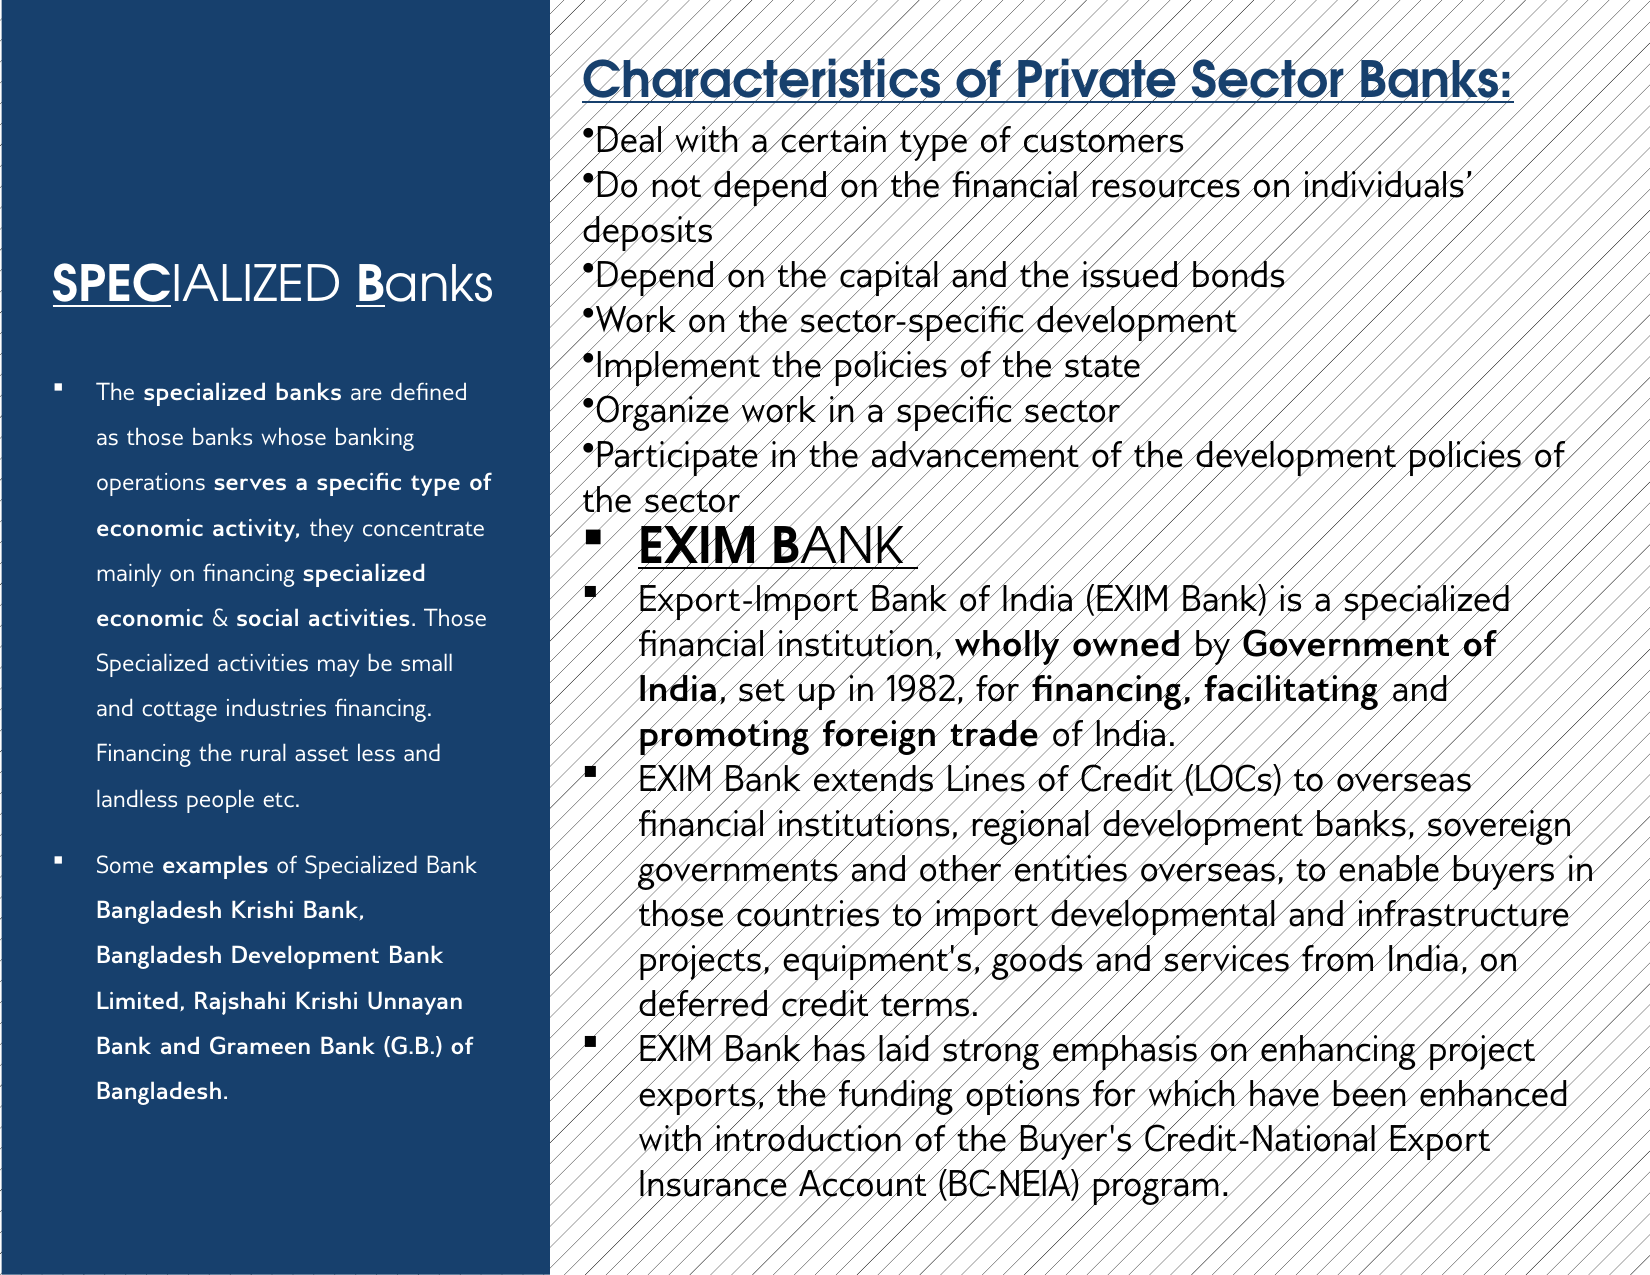

Characteristics of Private Sector Banks:

Deal with a certain type of customers
Do not depend on the financial resources on individuals’ deposits
Depend on the capital and the issued bonds
Work on the sector-specific development
Implement the policies of the state
Organize work in a specific sector
Participate in the advancement of the development policies of the sector
SPECIALIZED Banks
The specialized banks are defined as those banks whose banking operations serves a specific type of economic activity, they concentrate mainly on financing specialized economic & social activities. Those Specialized activities may be small and cottage industries financing. Financing the rural asset less and landless people etc.
Some examples of Specialized Bank Bangladesh Krishi Bank, Bangladesh Development Bank Limited, Rajshahi Krishi Unnayan Bank and Grameen Bank (G.B.) of Bangladesh.
EXIM BANK
Export-Import Bank of India (EXIM Bank) is a specialized financial institution, wholly owned by Government of India, set up in 1982, for financing, facilitating and promoting foreign trade of India.
EXIM Bank extends Lines of Credit (LOCs) to overseas financial institutions, regional development banks, sovereign governments and other entities overseas, to enable buyers in those countries to import developmental and infrastructure projects, equipment's, goods and services from India, on deferred credit terms.
EXIM Bank has laid strong emphasis on enhancing project exports, the funding options for which have been enhanced with introduction of the Buyer's Credit-National Export Insurance Account (BC-NEIA) program.